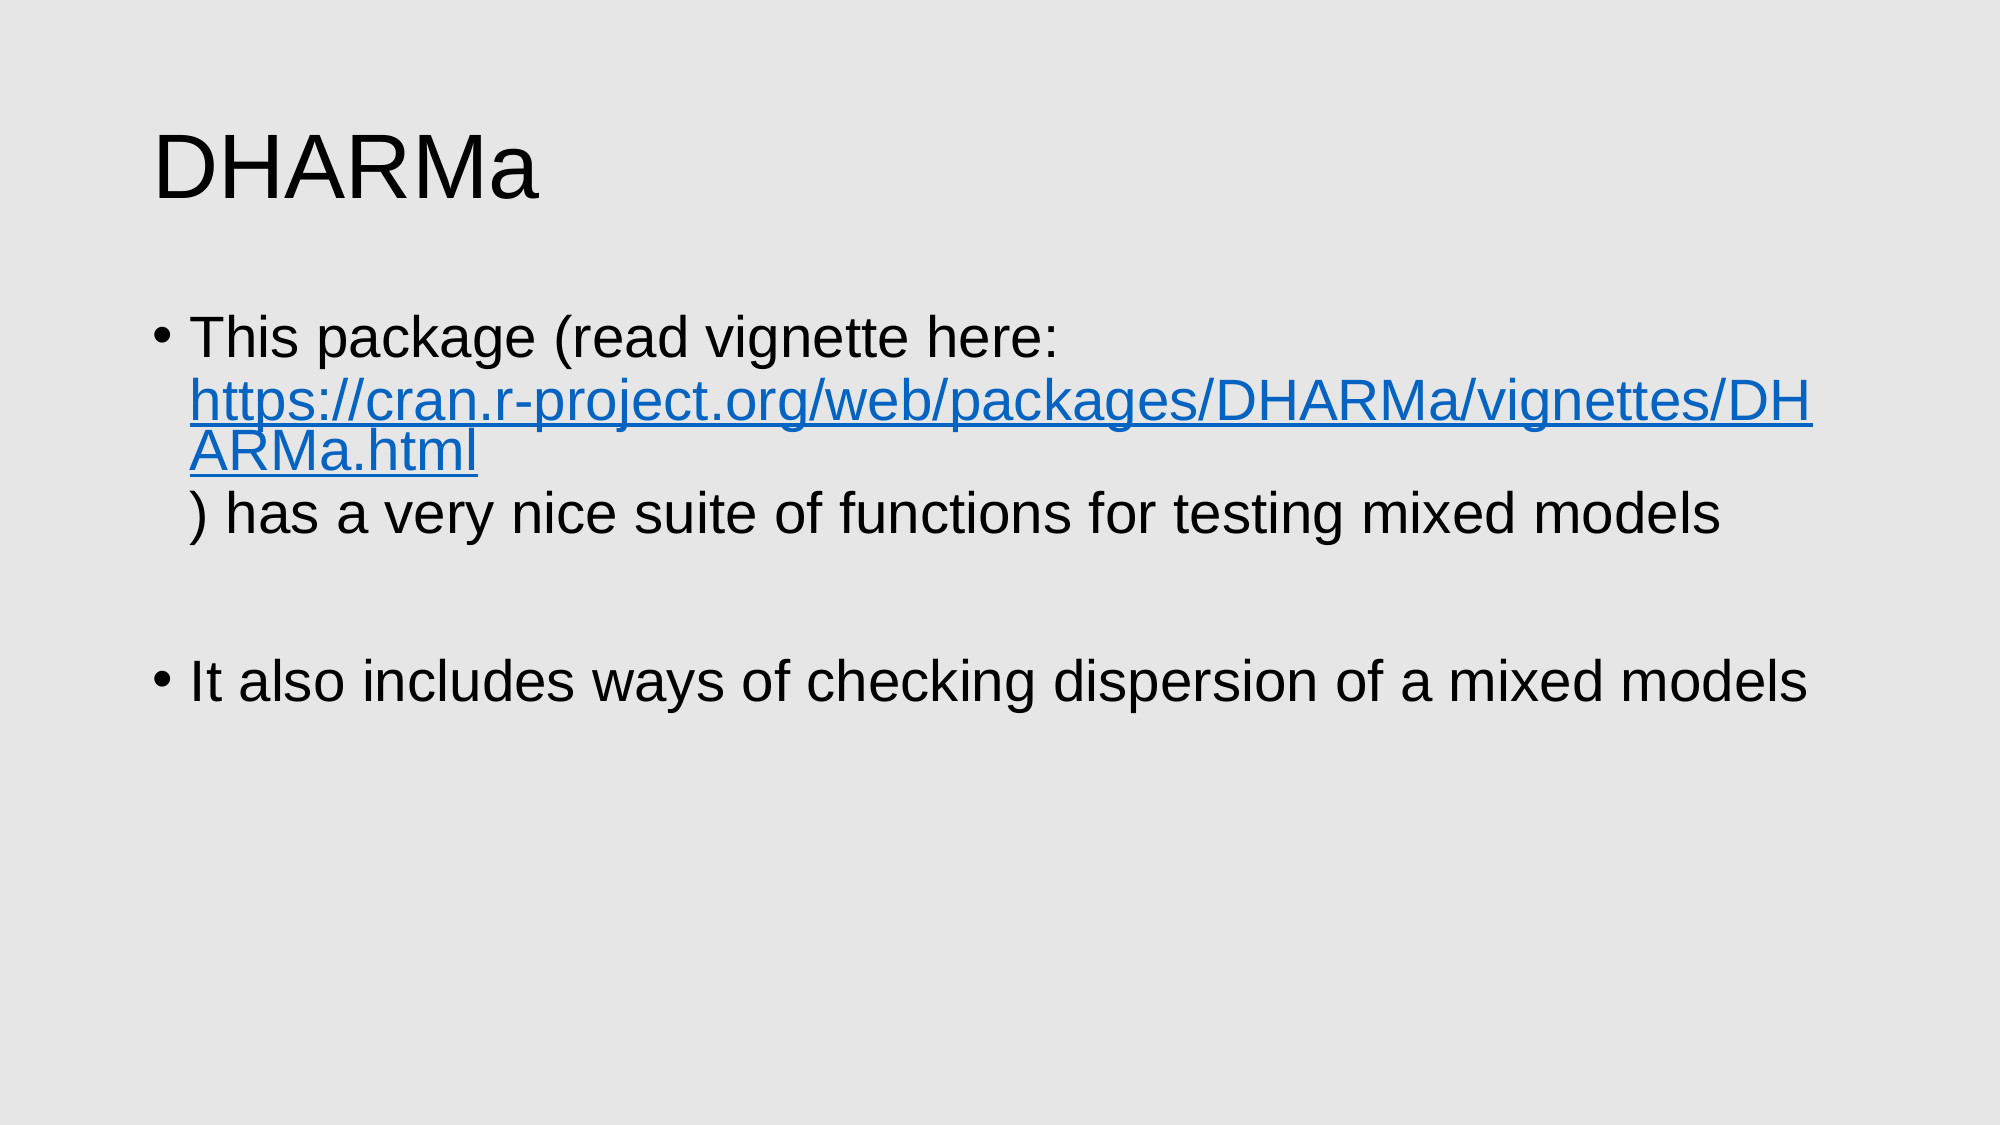

# DHARMa
This package (read vignette here: https://cran.r-project.org/web/packages/DHARMa/vignettes/DHARMa.html) has a very nice suite of functions for testing mixed models

It also includes ways of checking dispersion of a mixed models